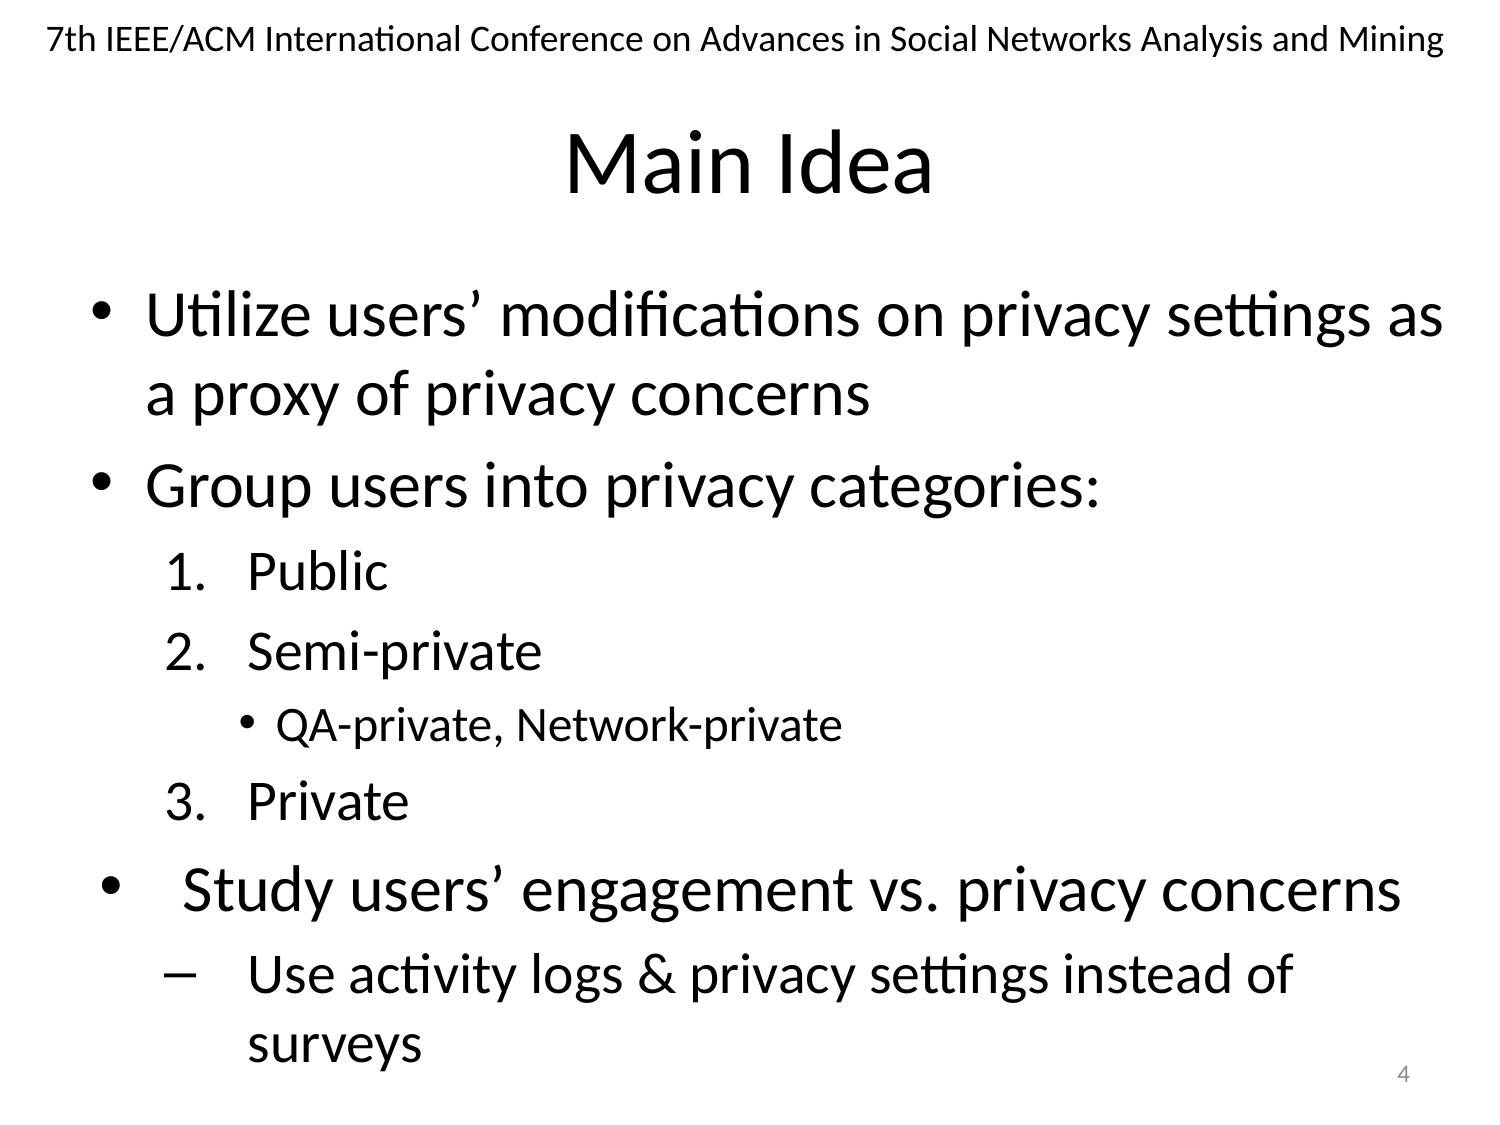

# Main Idea
Utilize users’ modifications on privacy settings as a proxy of privacy concerns
Group users into privacy categories:
Public
Semi-private
QA-private, Network-private
Private
Study users’ engagement vs. privacy concerns
Use activity logs & privacy settings instead of surveys
4